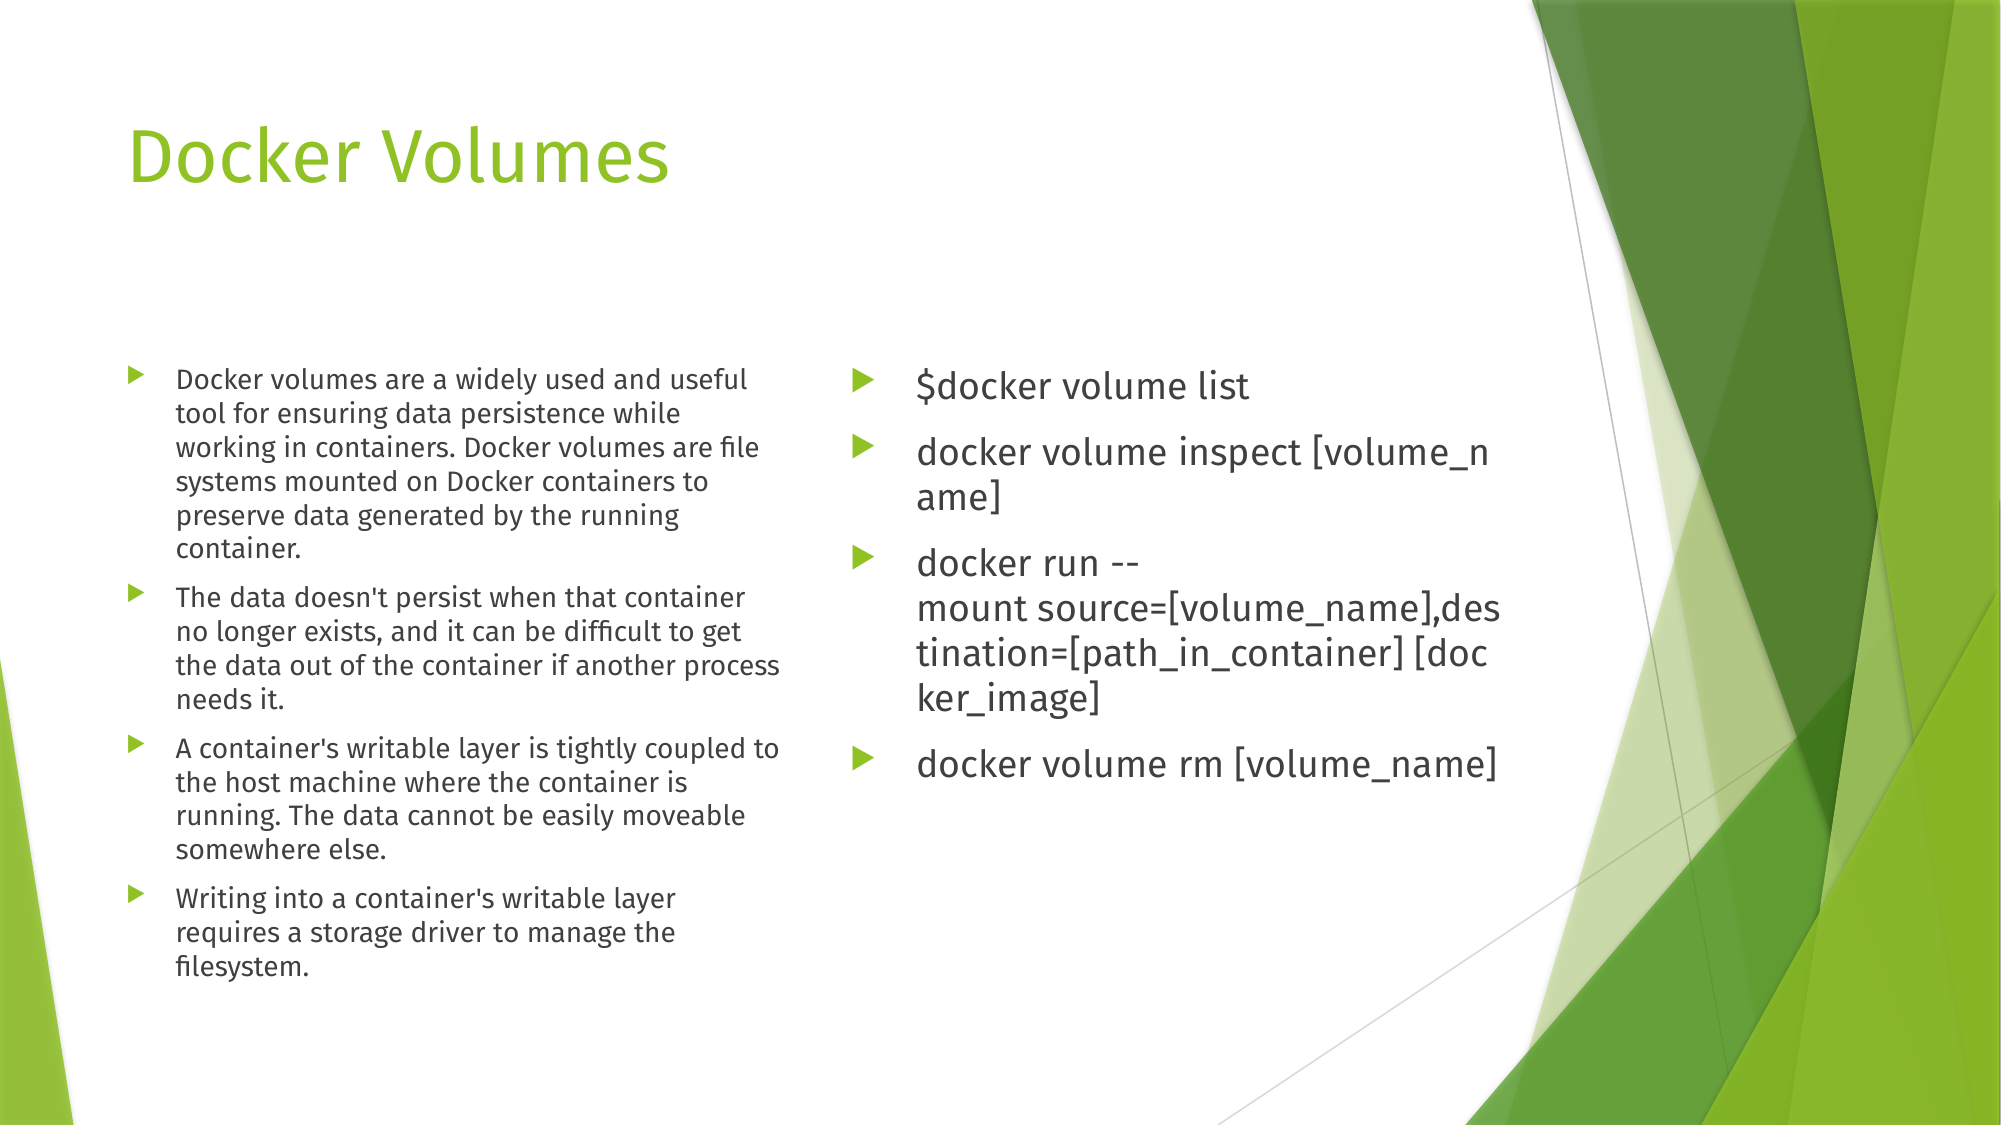

# Docker Volumes
Docker volumes are a widely used and useful tool for ensuring data persistence while working in containers. Docker volumes are file systems mounted on Docker containers to preserve data generated by the running container.
The data doesn't persist when that container no longer exists, and it can be difficult to get the data out of the container if another process needs it.
A container's writable layer is tightly coupled to the host machine where the container is running. The data cannot be easily moveable somewhere else.
Writing into a container's writable layer requires a storage driver to manage the filesystem.

$docker volume list
docker volume inspect [volume_name]
docker run --mount source=[volume_name],destination=[path_in_container] [docker_image]
docker volume rm [volume_name]